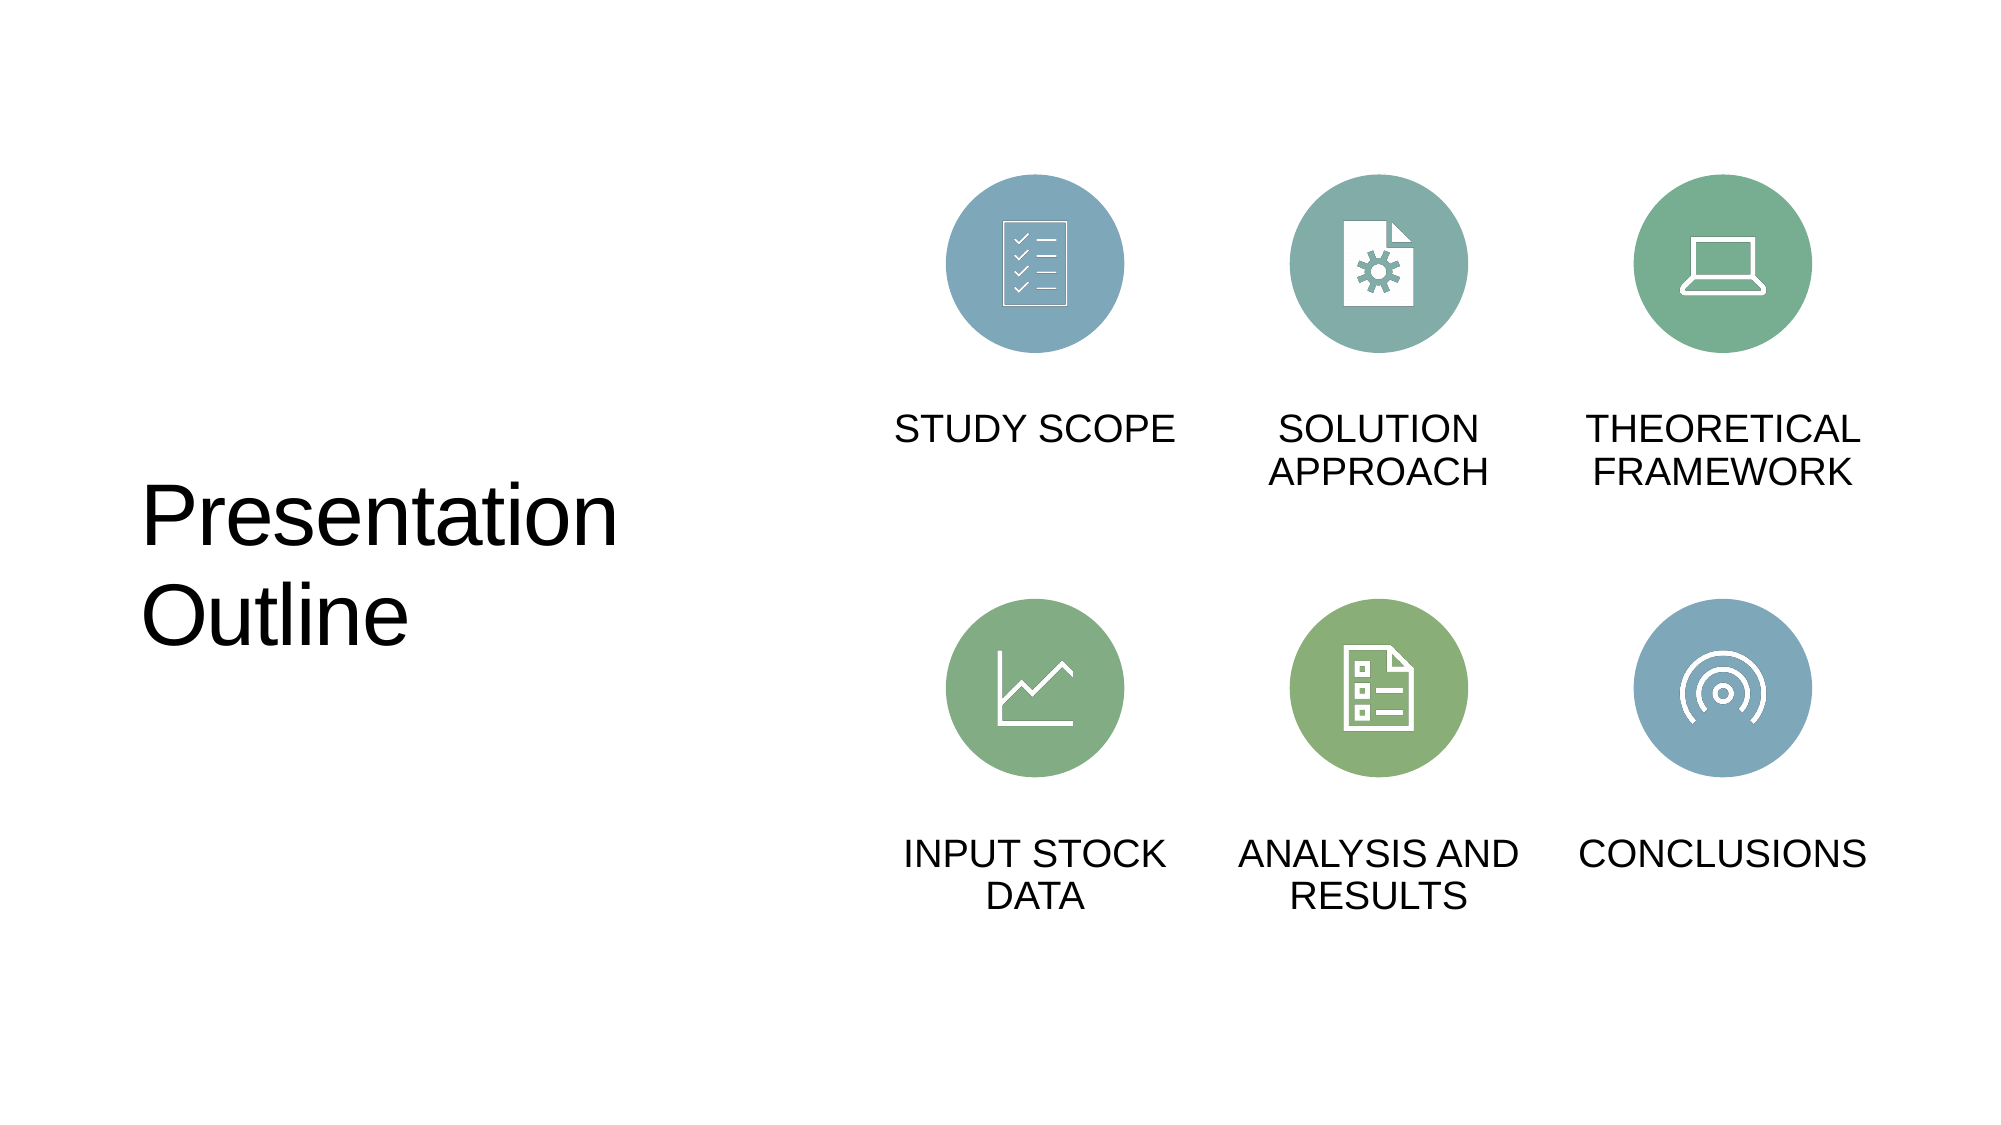

Study Scope
Solution Approach
Theoretical Framework
Input Stock Data
Analysis and Results
Conclusions
# Presentation Outline